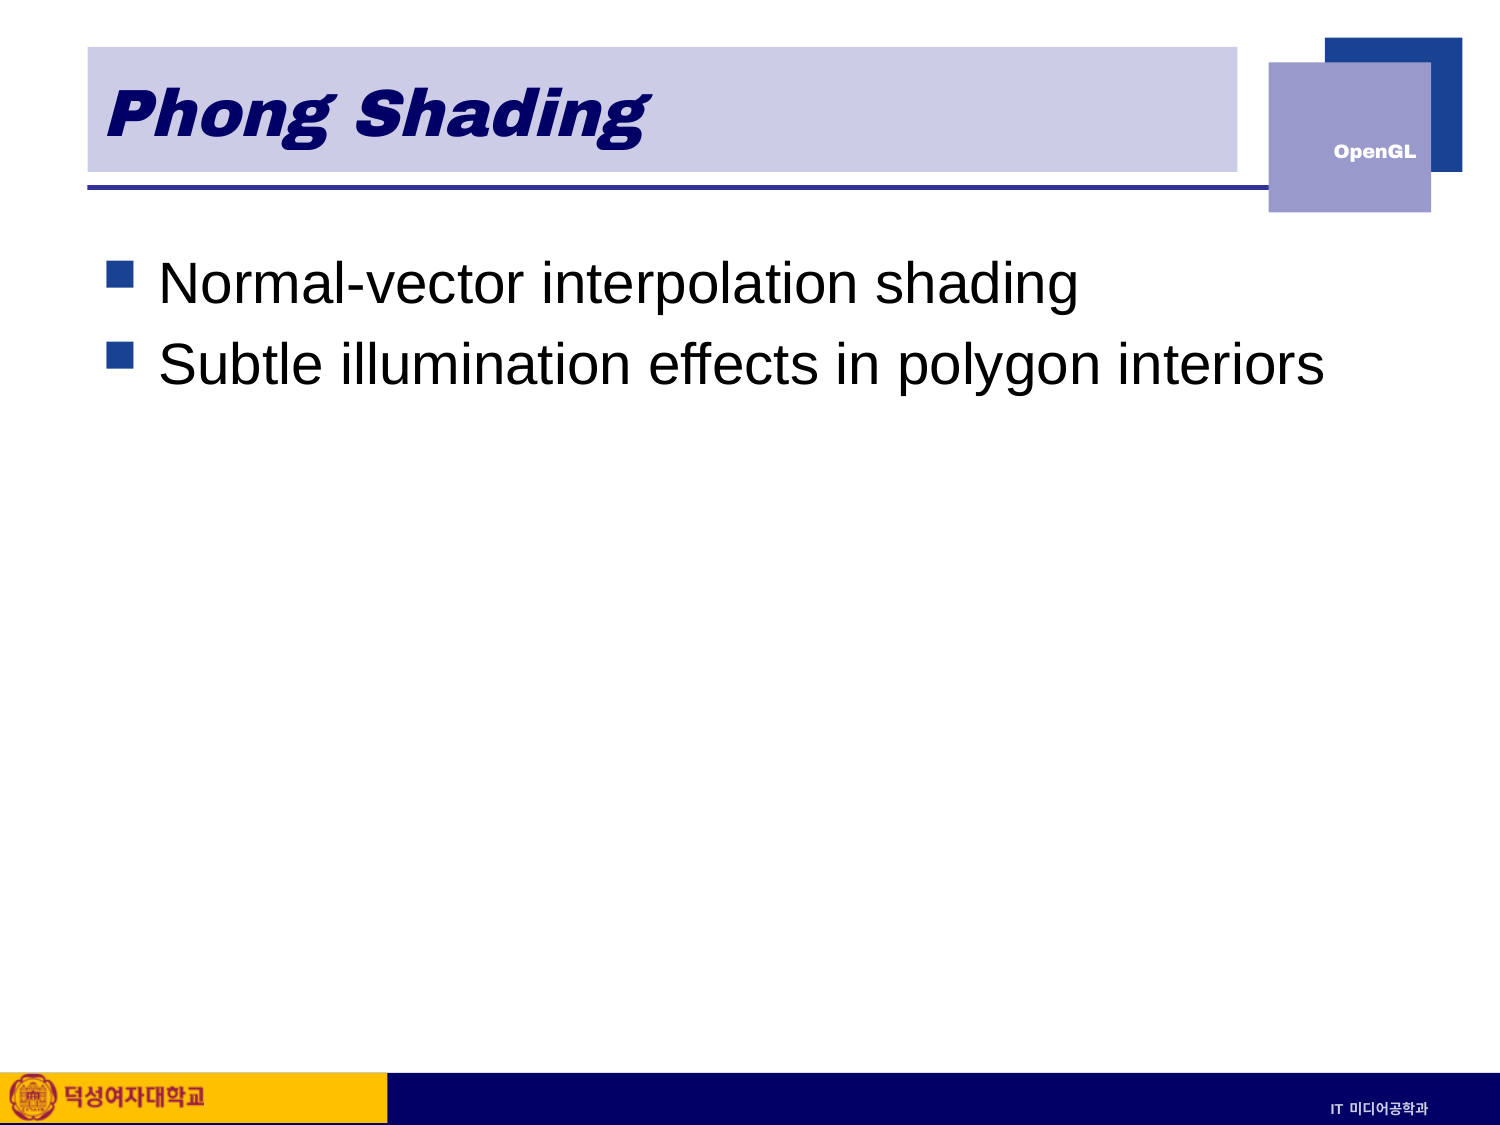

# Phong Shading
Normal-vector interpolation shading
Subtle illumination effects in polygon interiors